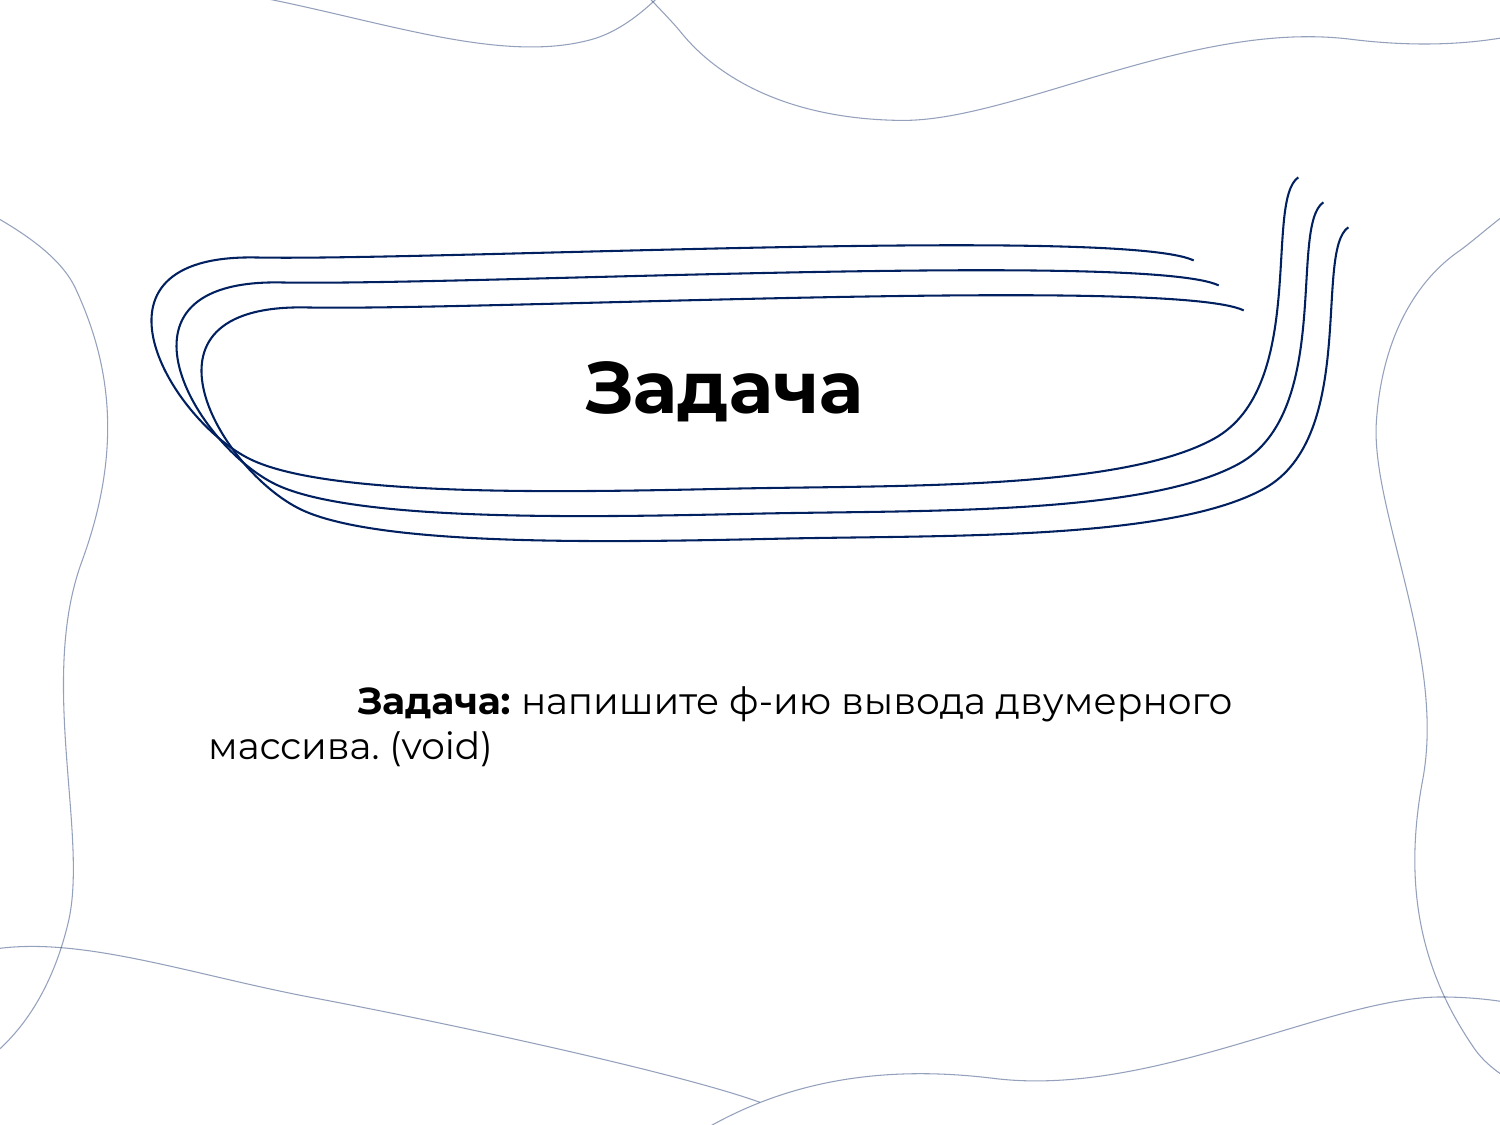

# Задача

	Задача: напишите ф-ию вывода двумерного массива. (void)